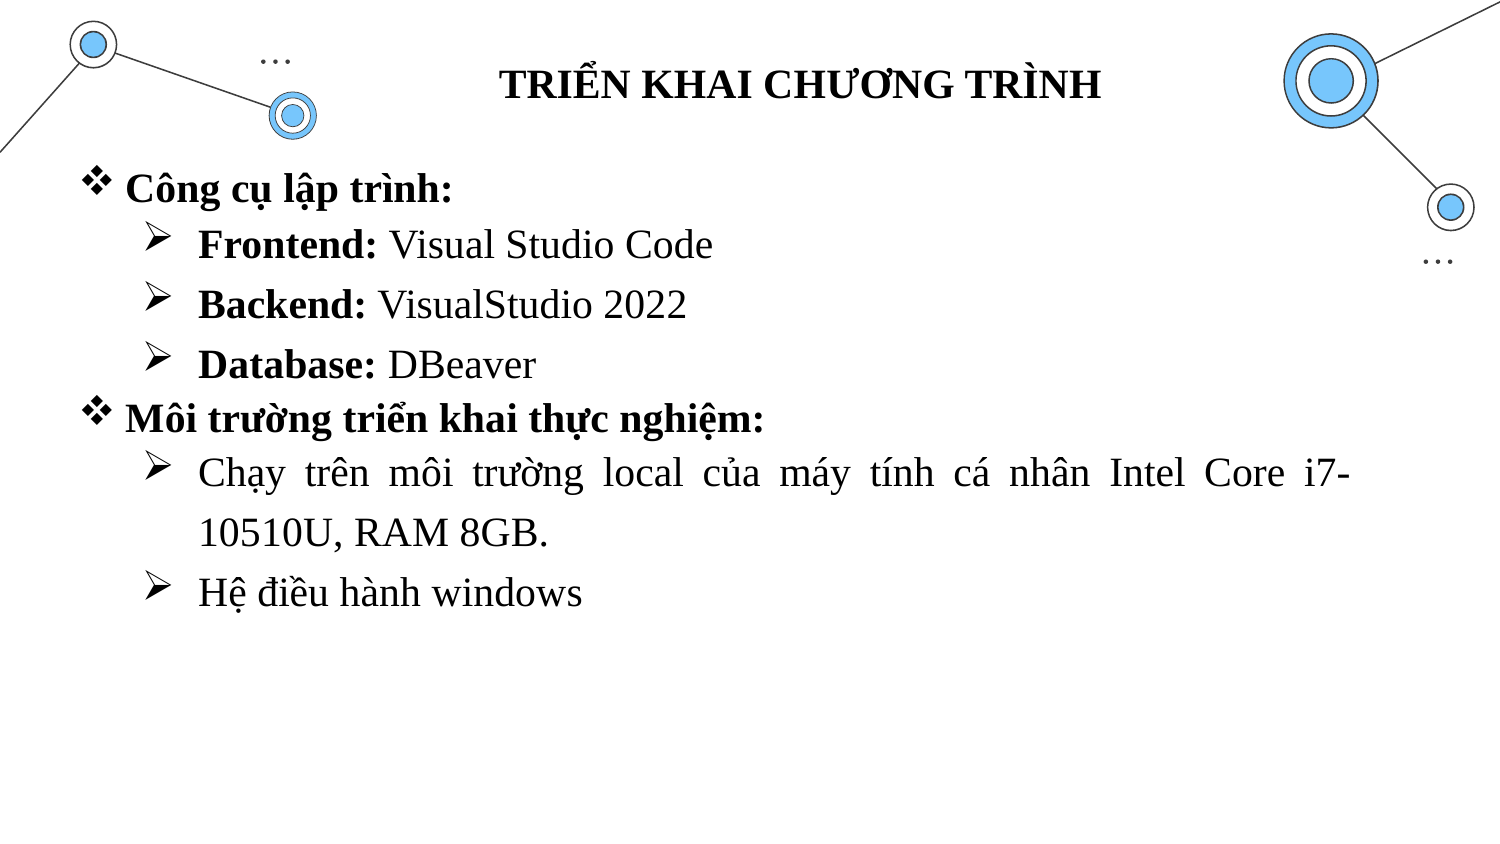

TRIỂN KHAI CHƯƠNG TRÌNH
Công cụ lập trình:
Frontend: Visual Studio Code
Backend: VisualStudio 2022
Database: DBeaver
Môi trường triển khai thực nghiệm:
Chạy trên môi trường local của máy tính cá nhân Intel Core i7-10510U, RAM 8GB.
Hệ điều hành windows